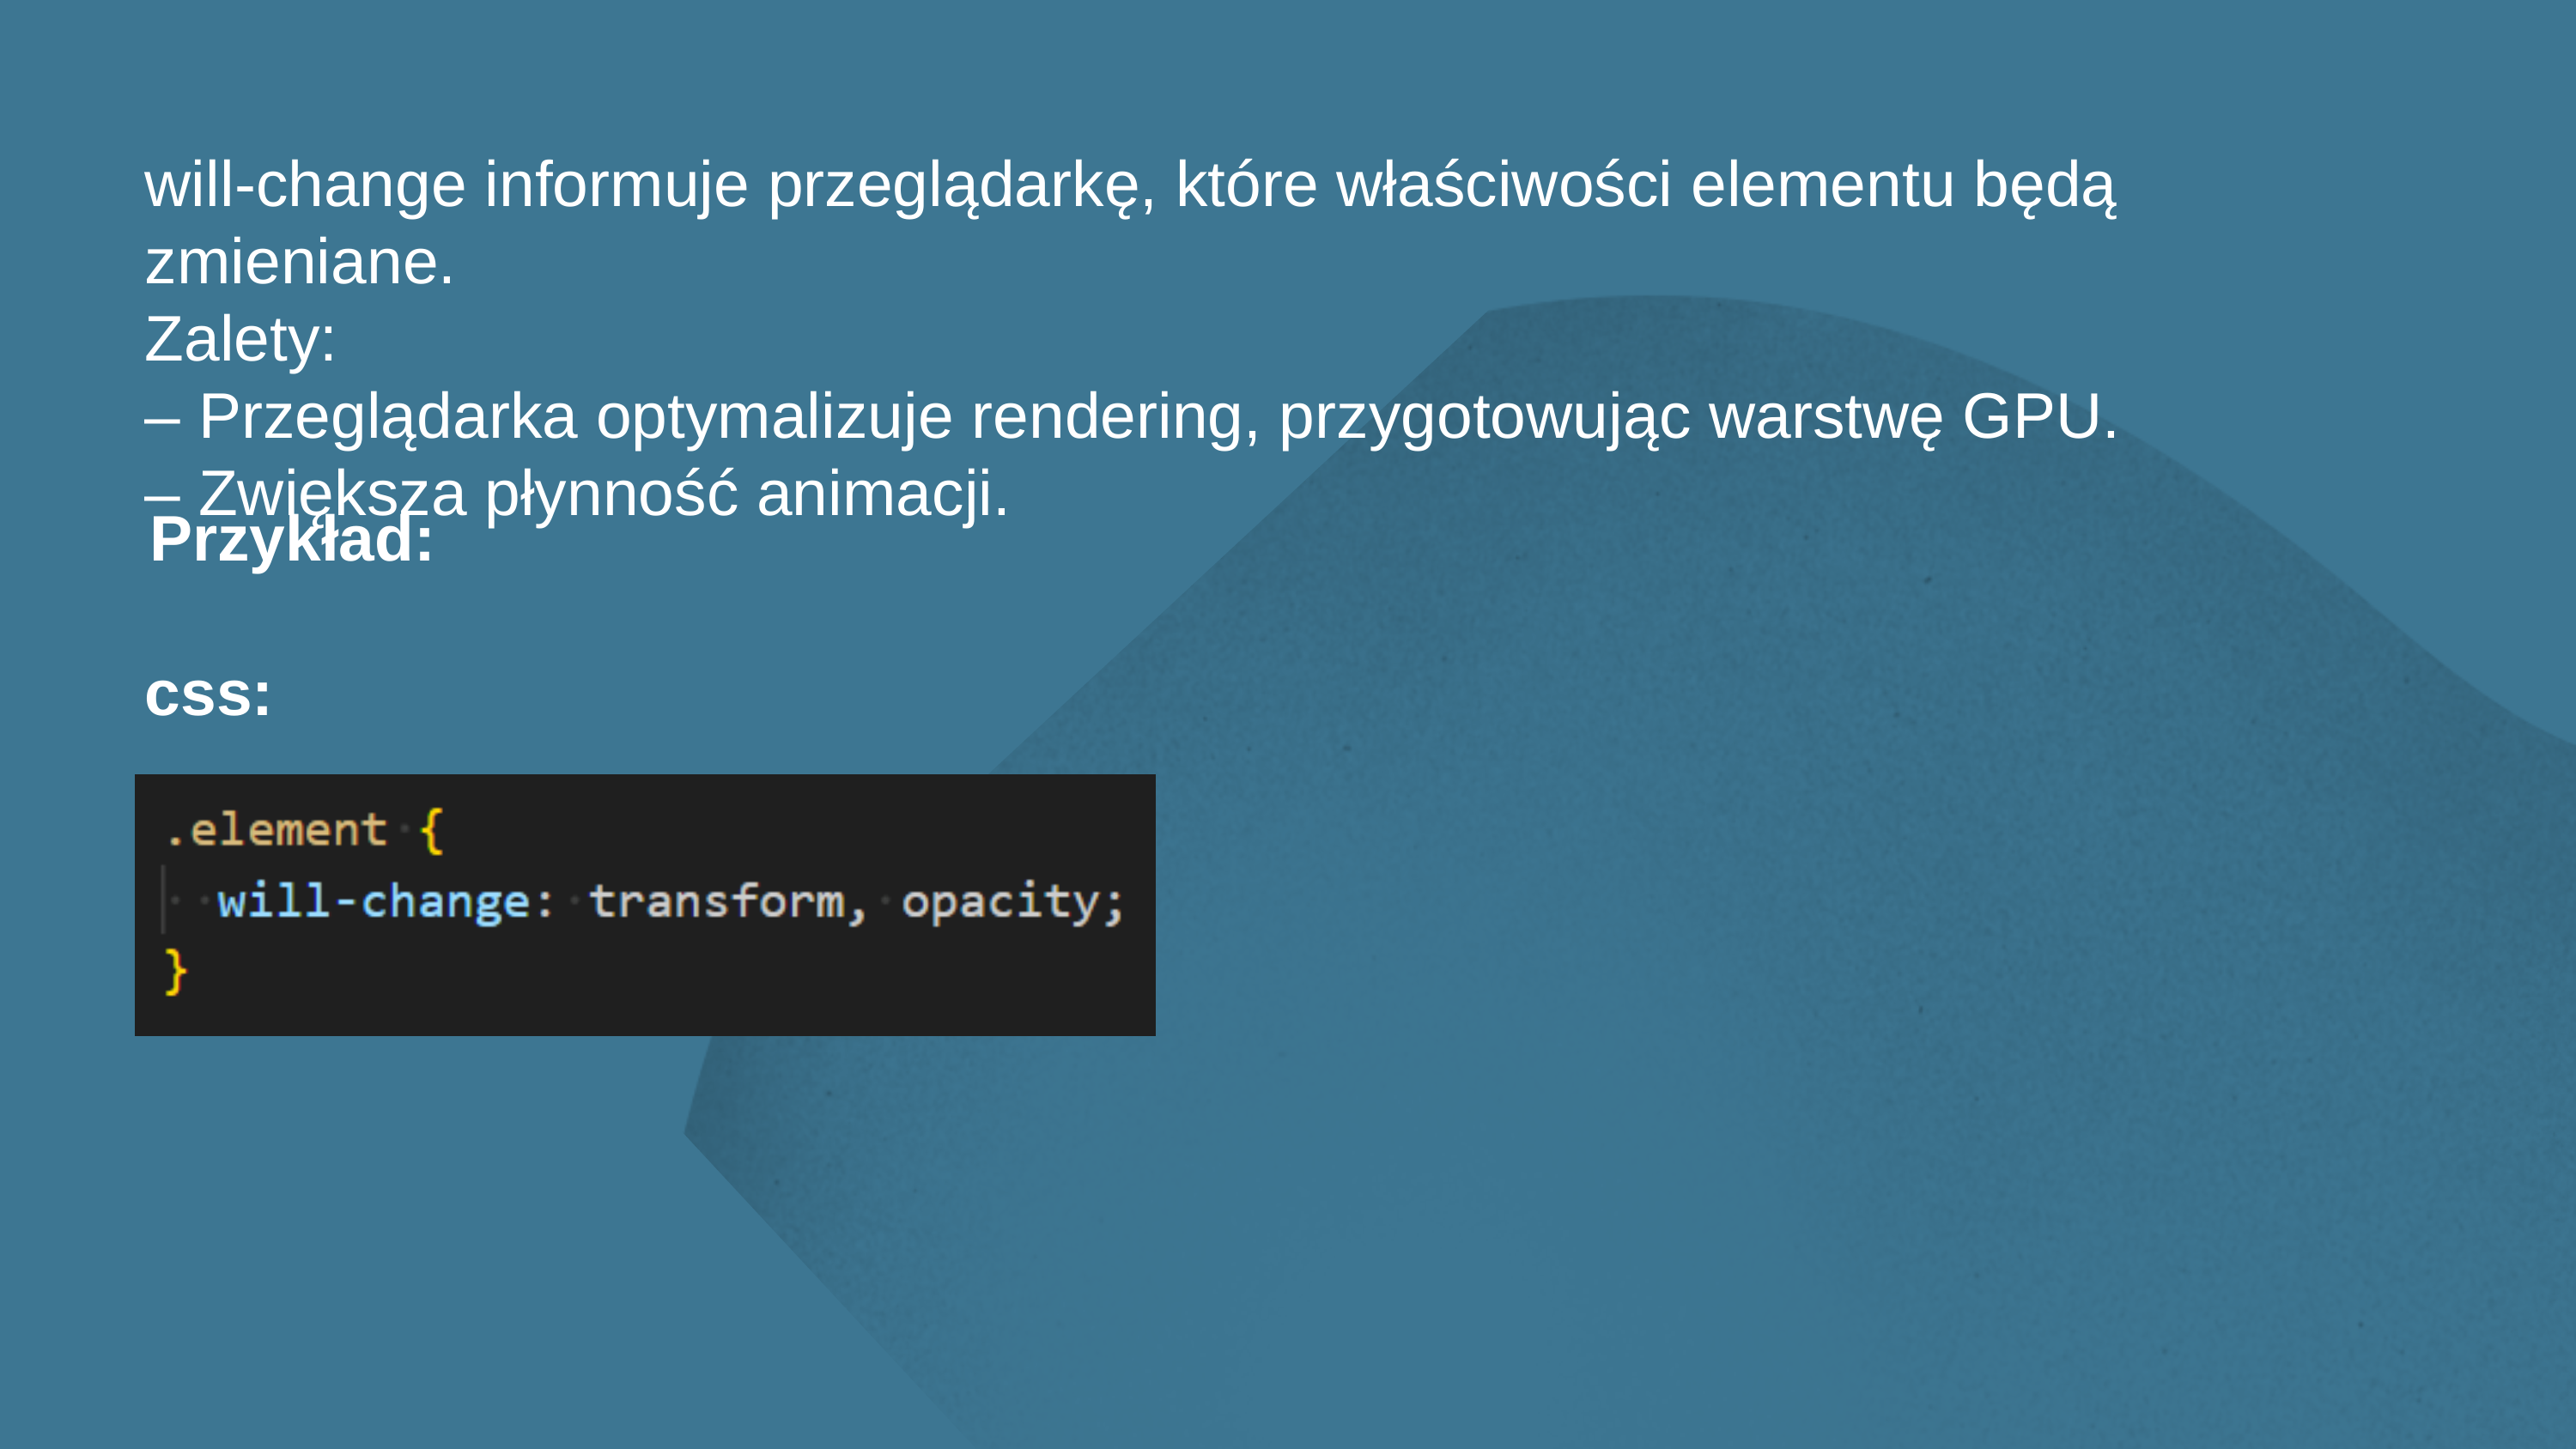

will-change informuje przeglądarkę, które właściwości elementu będą zmieniane.
Zalety:
– Przeglądarka optymalizuje rendering, przygotowując warstwę GPU.
– Zwiększa płynność animacji.

Przykład:

css: